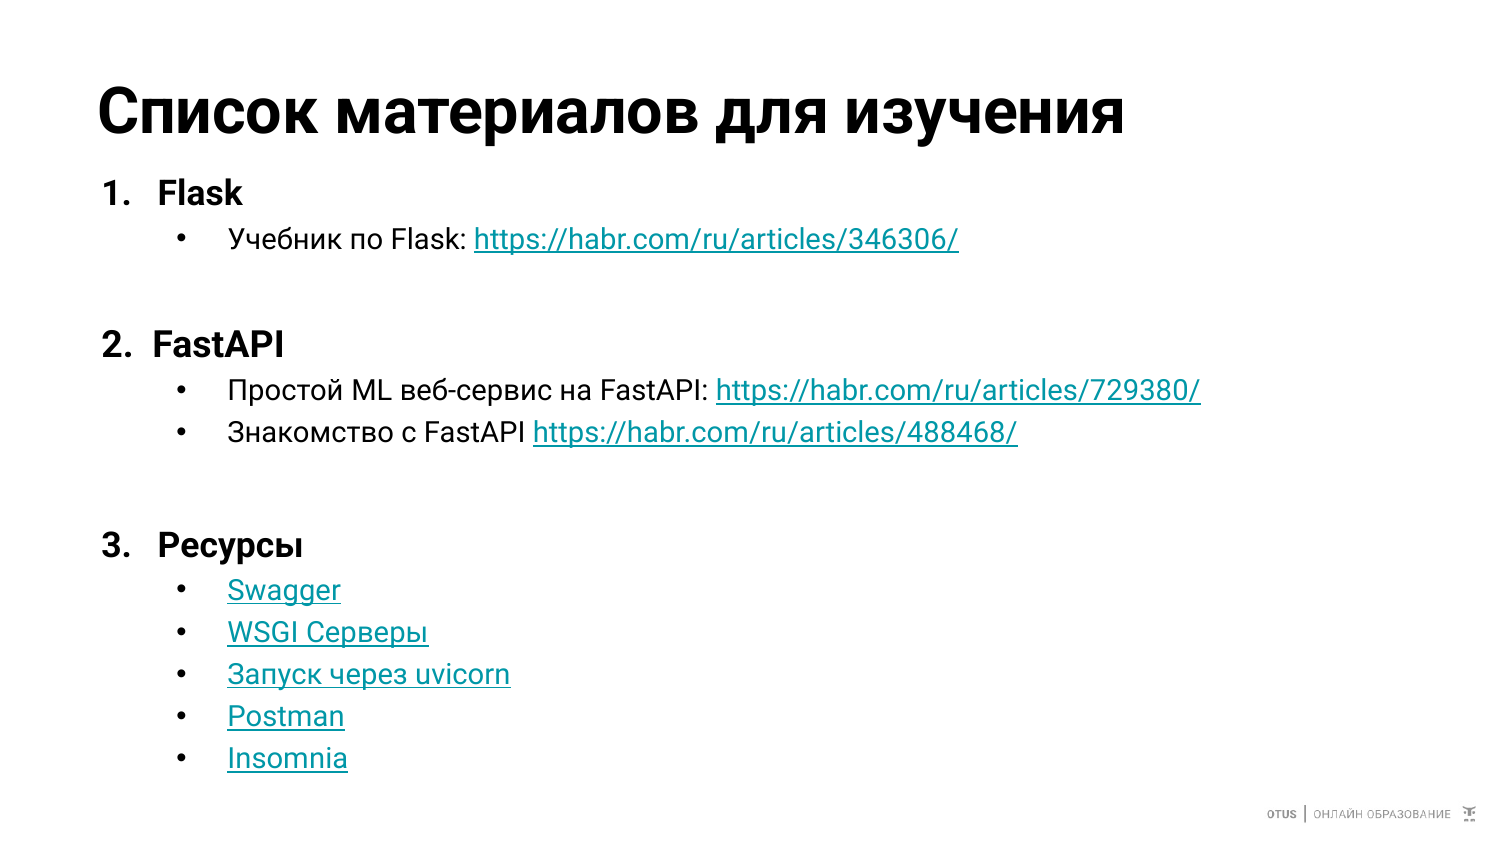

# Список материалов для изучения
Flask
Учебник по Flask: https://habr.com/ru/articles/346306/

FastAPI
Простой ML веб-сервис на FastAPI: https://habr.com/ru/articles/729380/
Знакомство с FastAPI https://habr.com/ru/articles/488468/

Ресурсы
Swagger
WSGI Серверы
Запуск через uvicorn
Postman
Insomnia